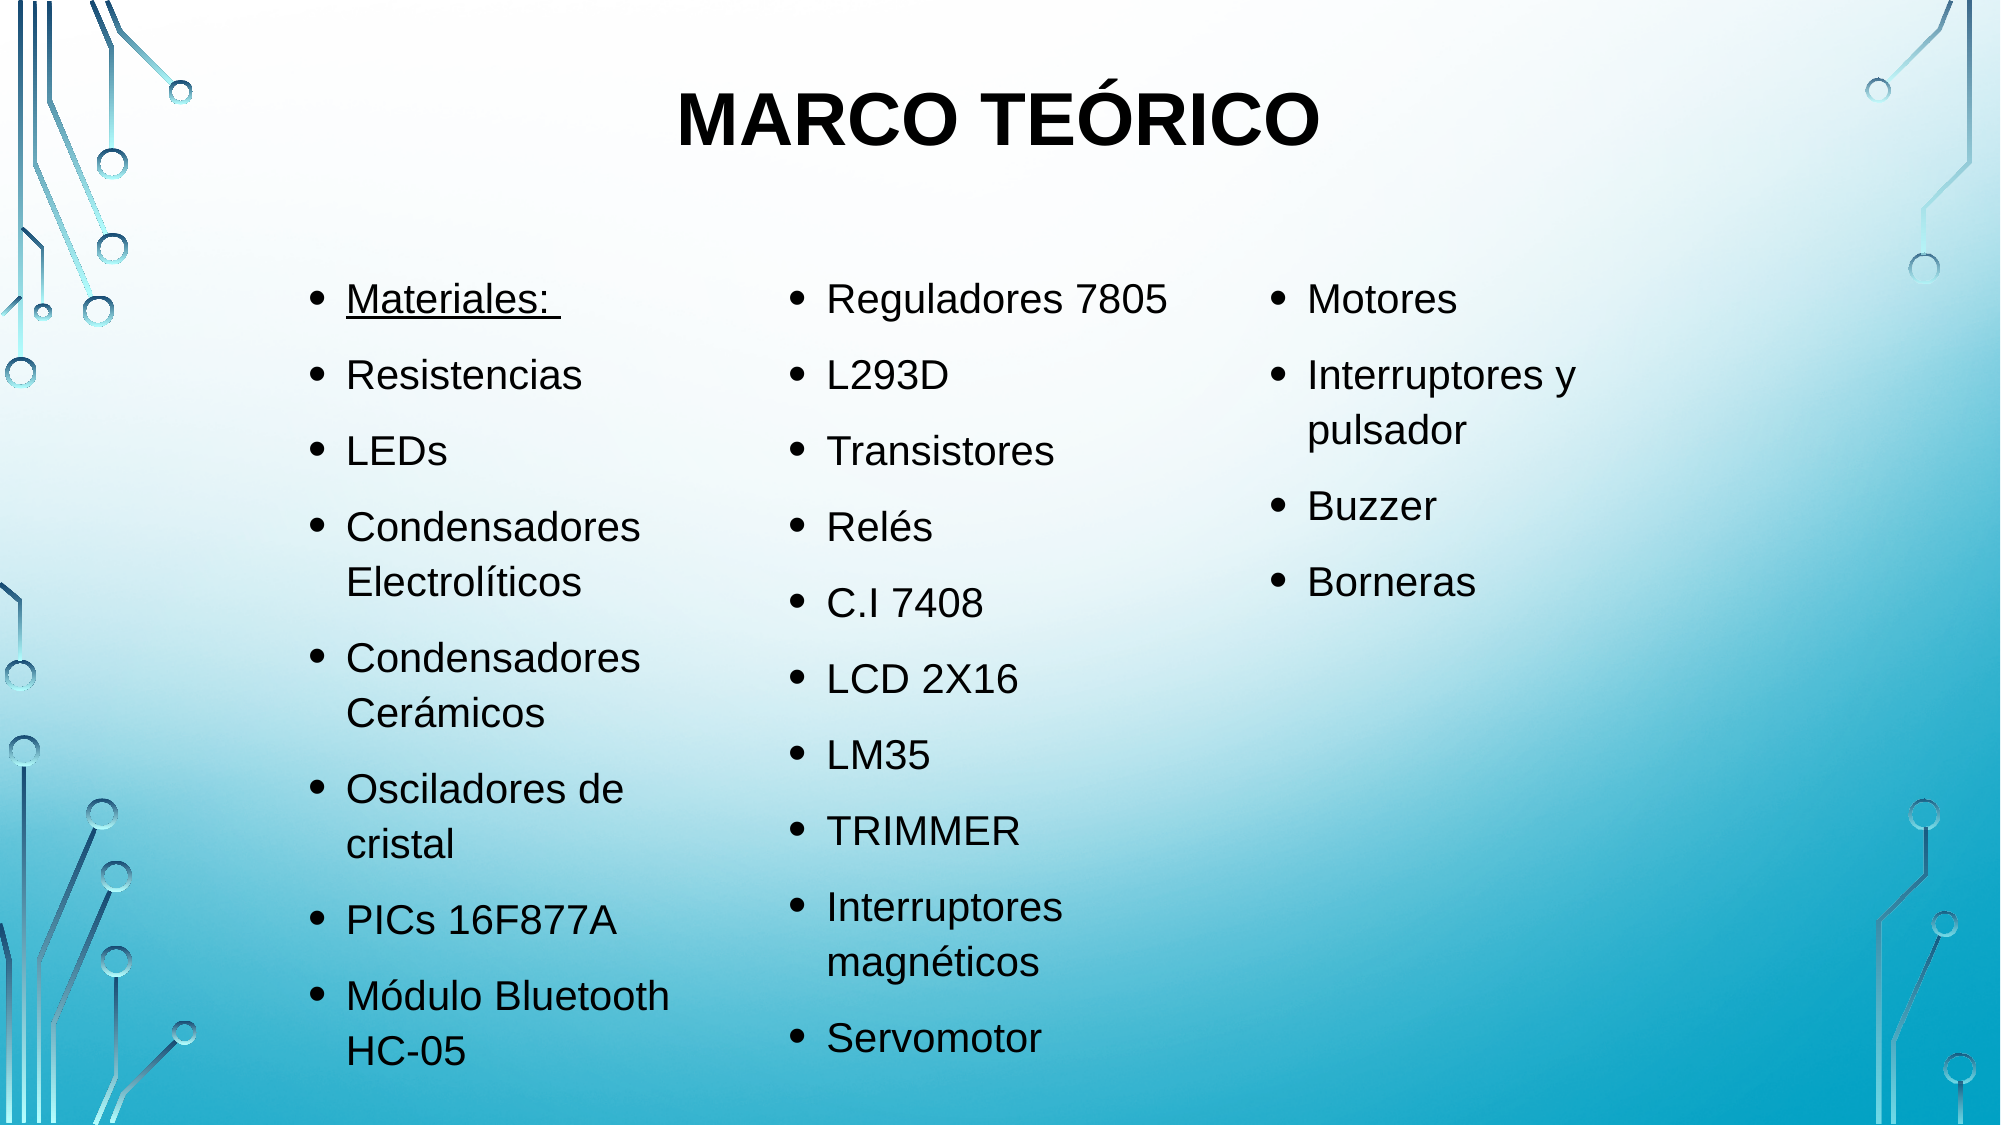

# MARCO TEÓRICO
Materiales:
Resistencias
LEDs
Condensadores Electrolíticos
Condensadores Cerámicos
Osciladores de cristal
PICs 16F877A
Módulo Bluetooth HC-05
Reguladores 7805
L293D
Transistores
Relés
C.I 7408
LCD 2X16
LM35
TRIMMER
Interruptores magnéticos
Servomotor
Motores
Interruptores y pulsador
Buzzer
Borneras